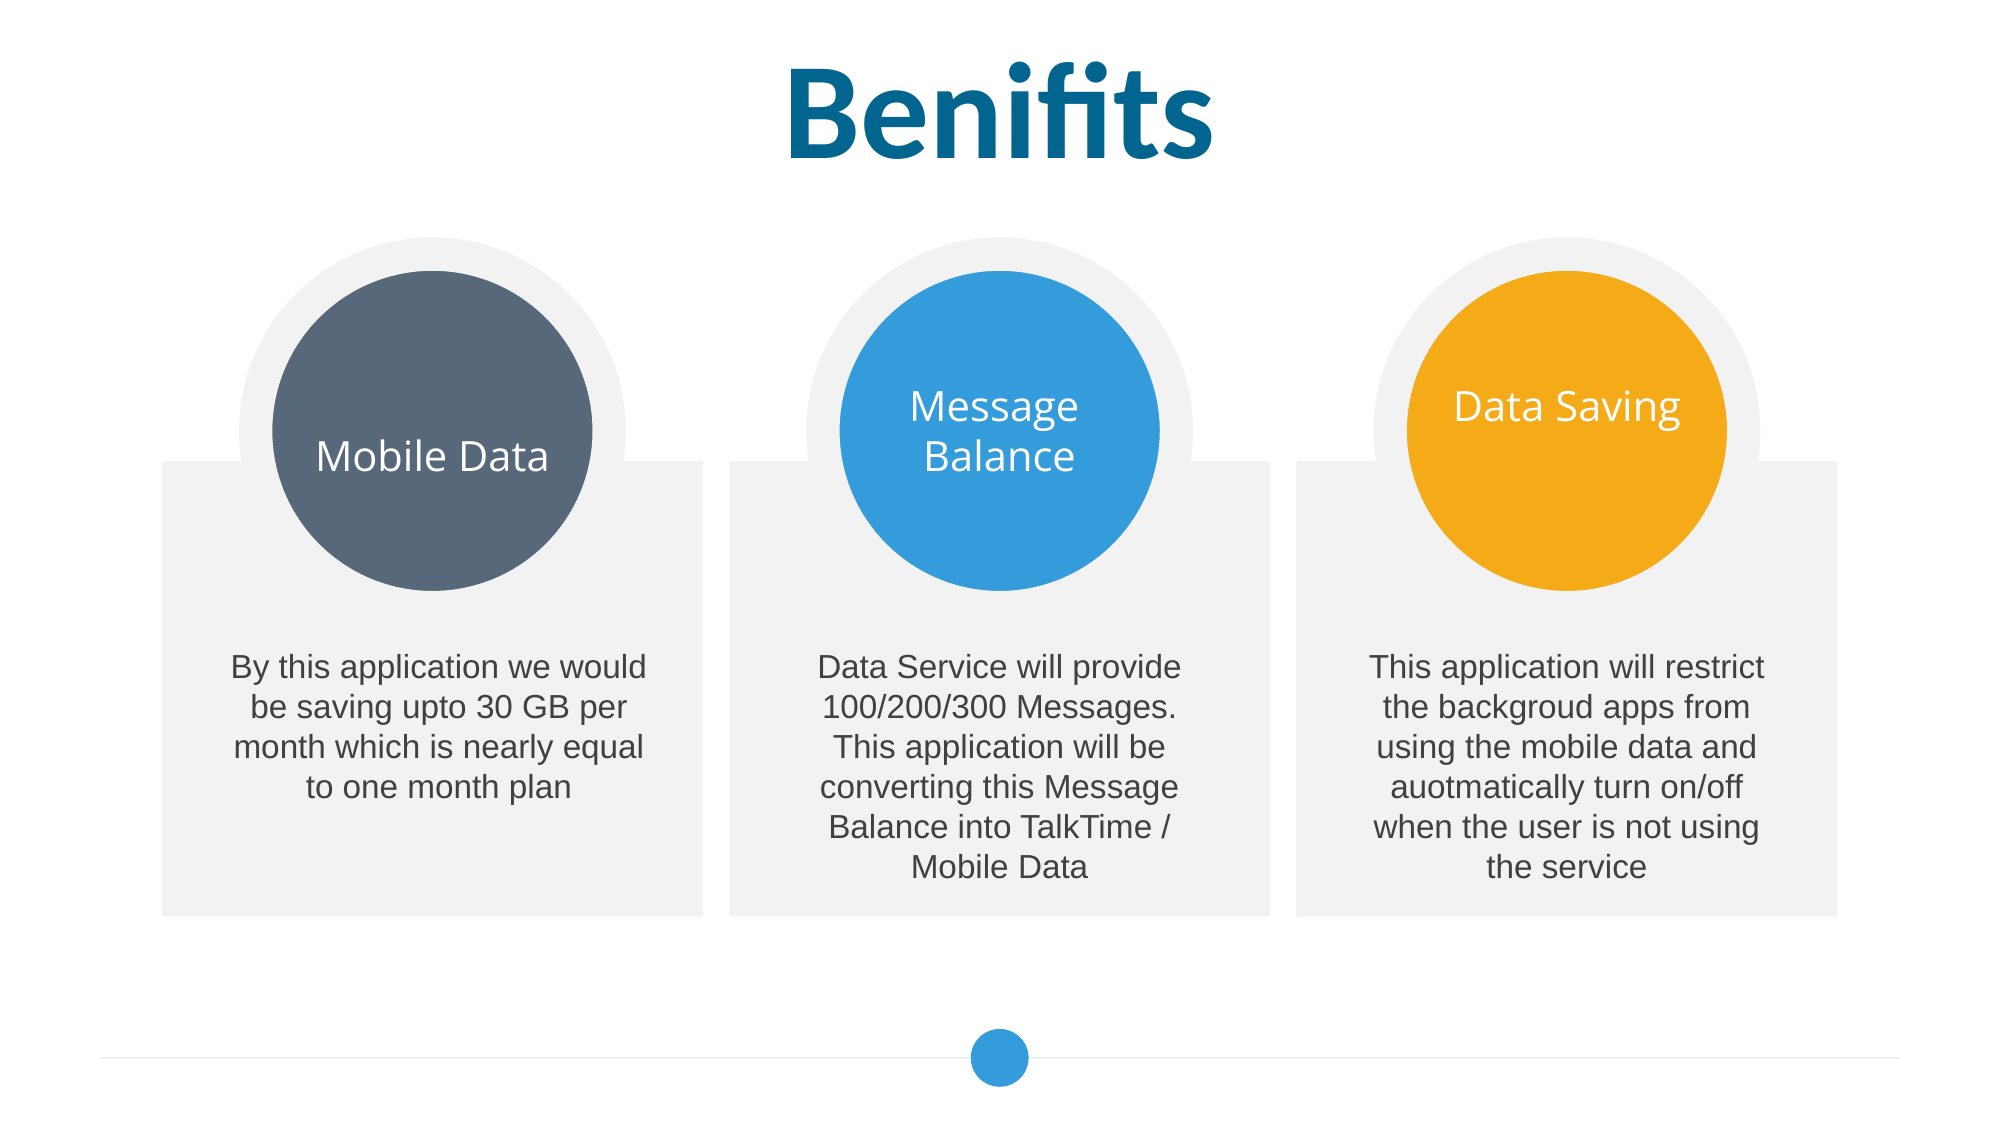

# Benifits

Mobile Data
Message
Balance

Data Saving

By this application we would be saving upto 30 GB per month which is nearly equal to one month plan
Data Service will provide 100/200/300 Messages.
This application will be converting this Message Balance into TalkTime / Mobile Data
This application will restrict the backgroud apps from using the mobile data and auotmatically turn on/off when the user is not using the service
9